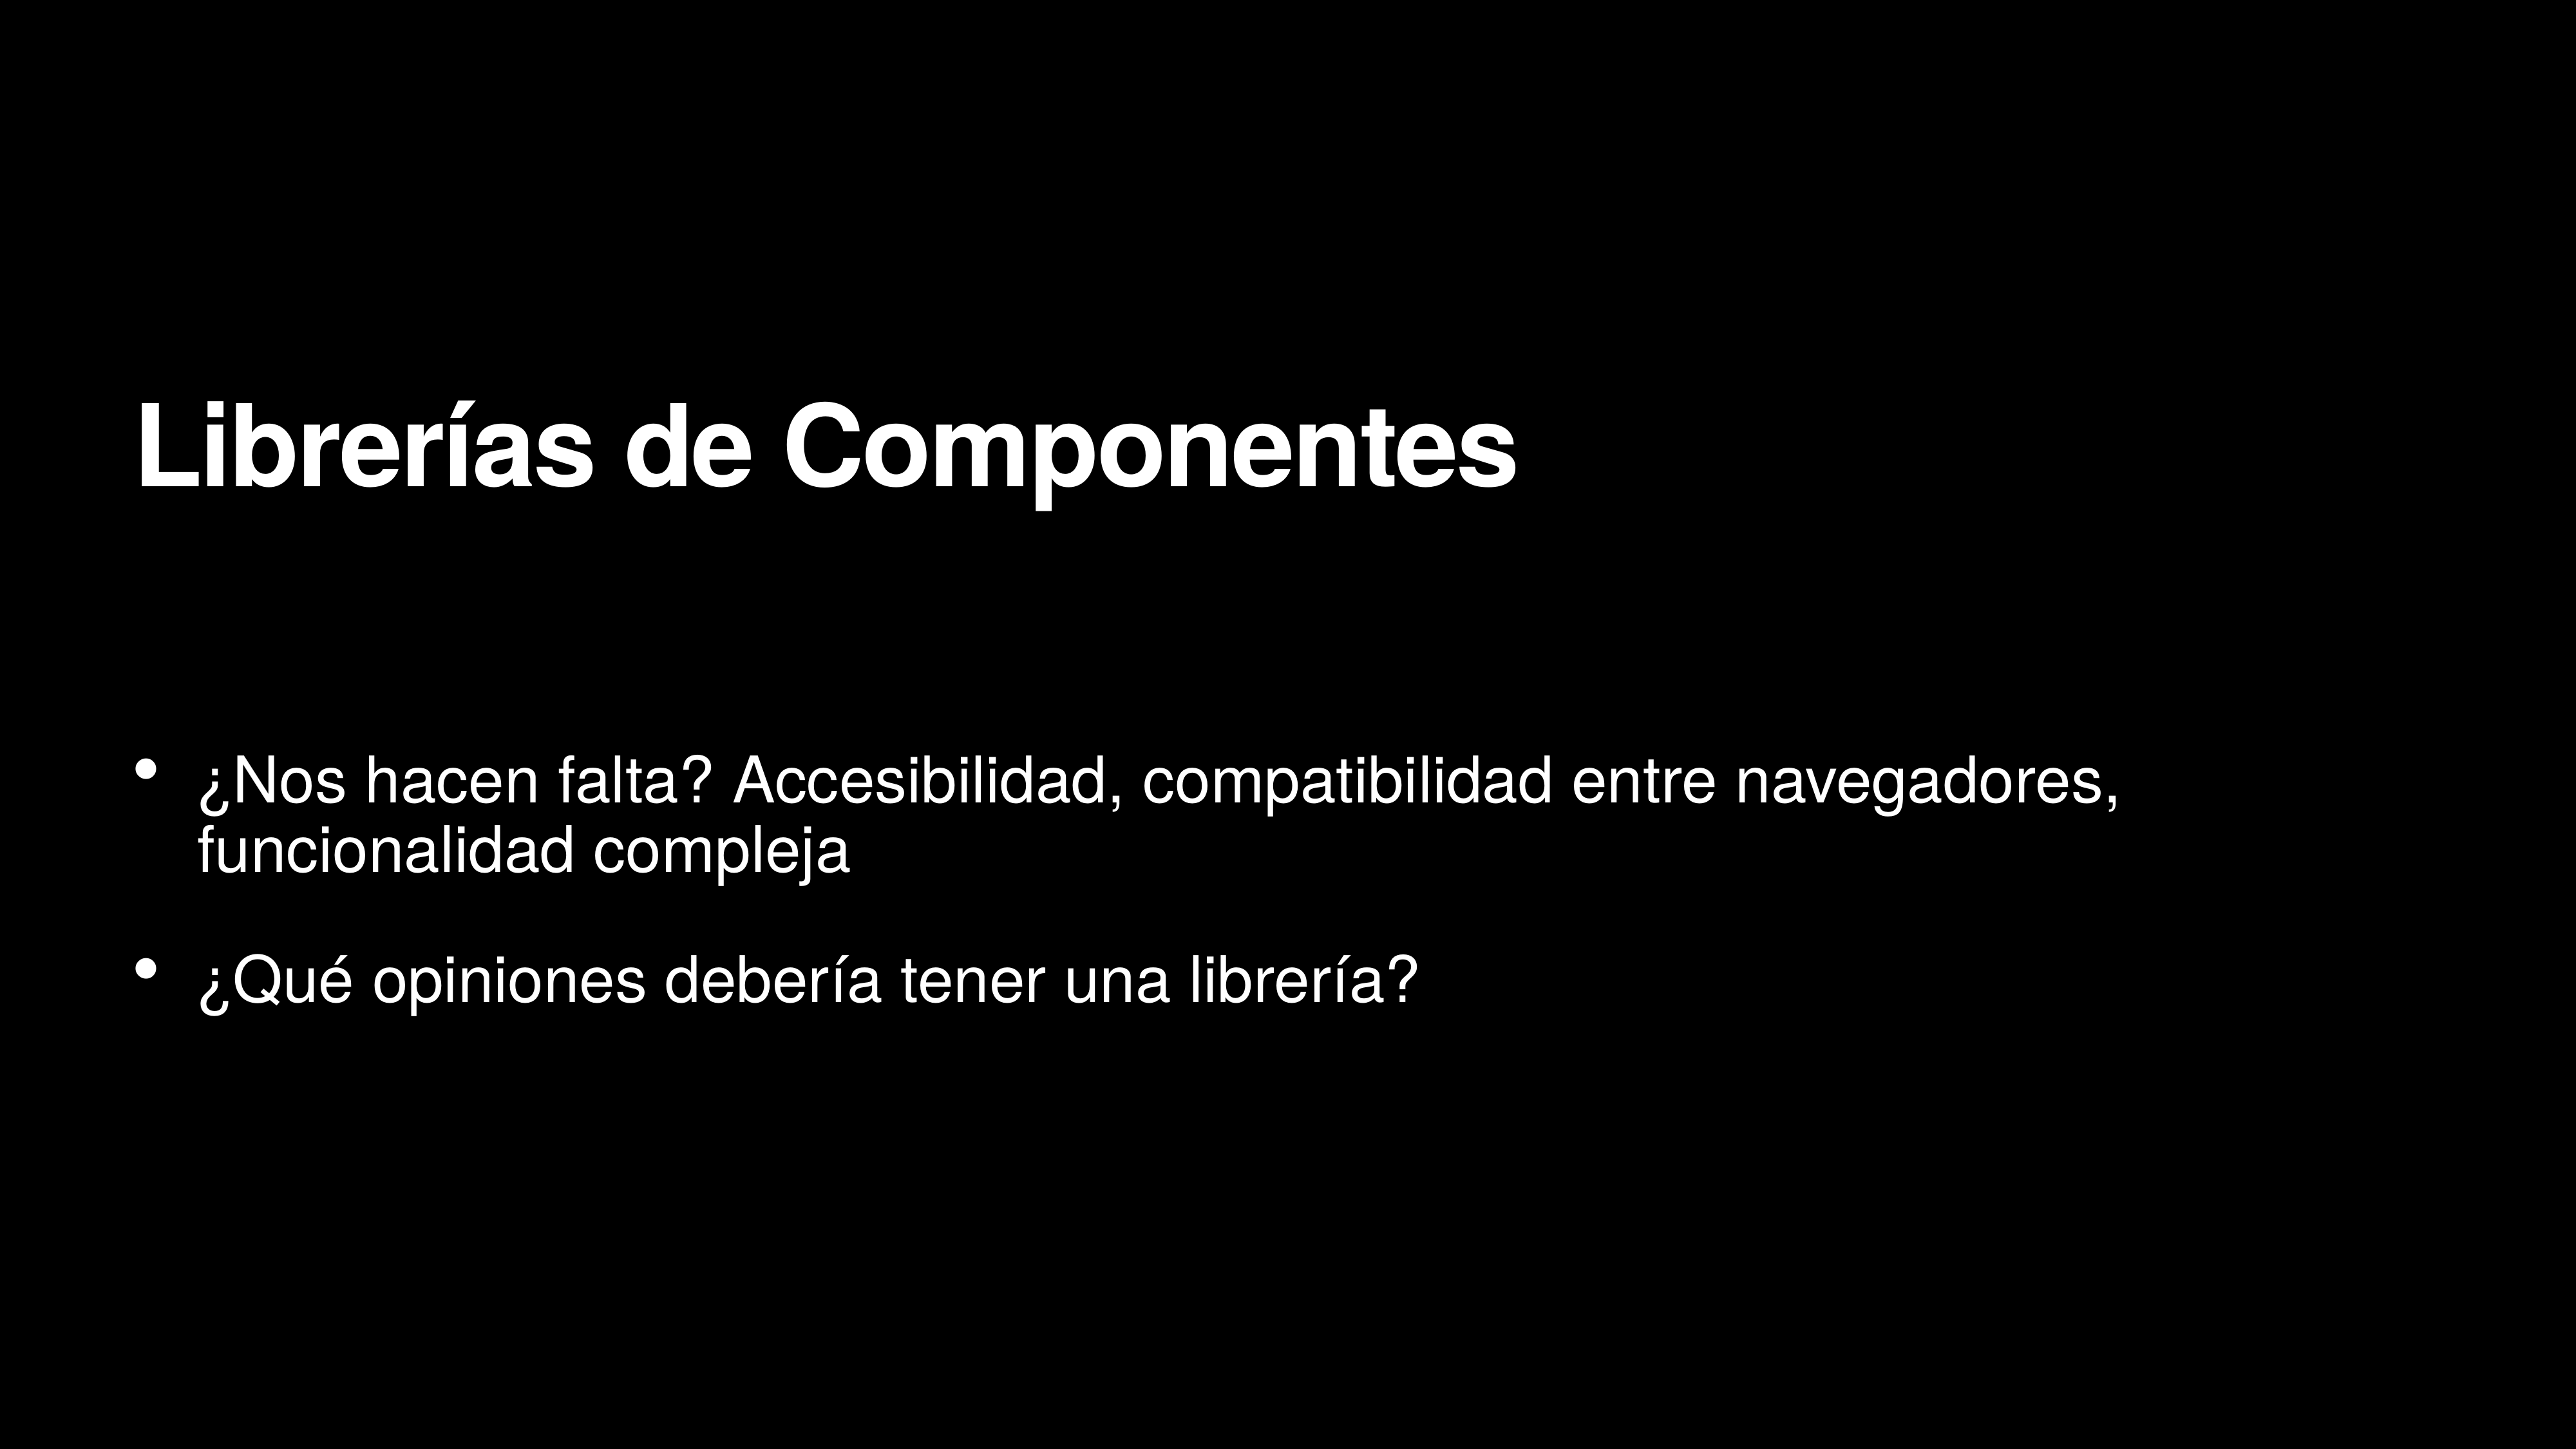

# Librerías de Componentes

¿Nos hacen falta? Accesibilidad, compatibilidad entre navegadores, funcionalidad compleja
¿Qué opiniones debería tener una librería?